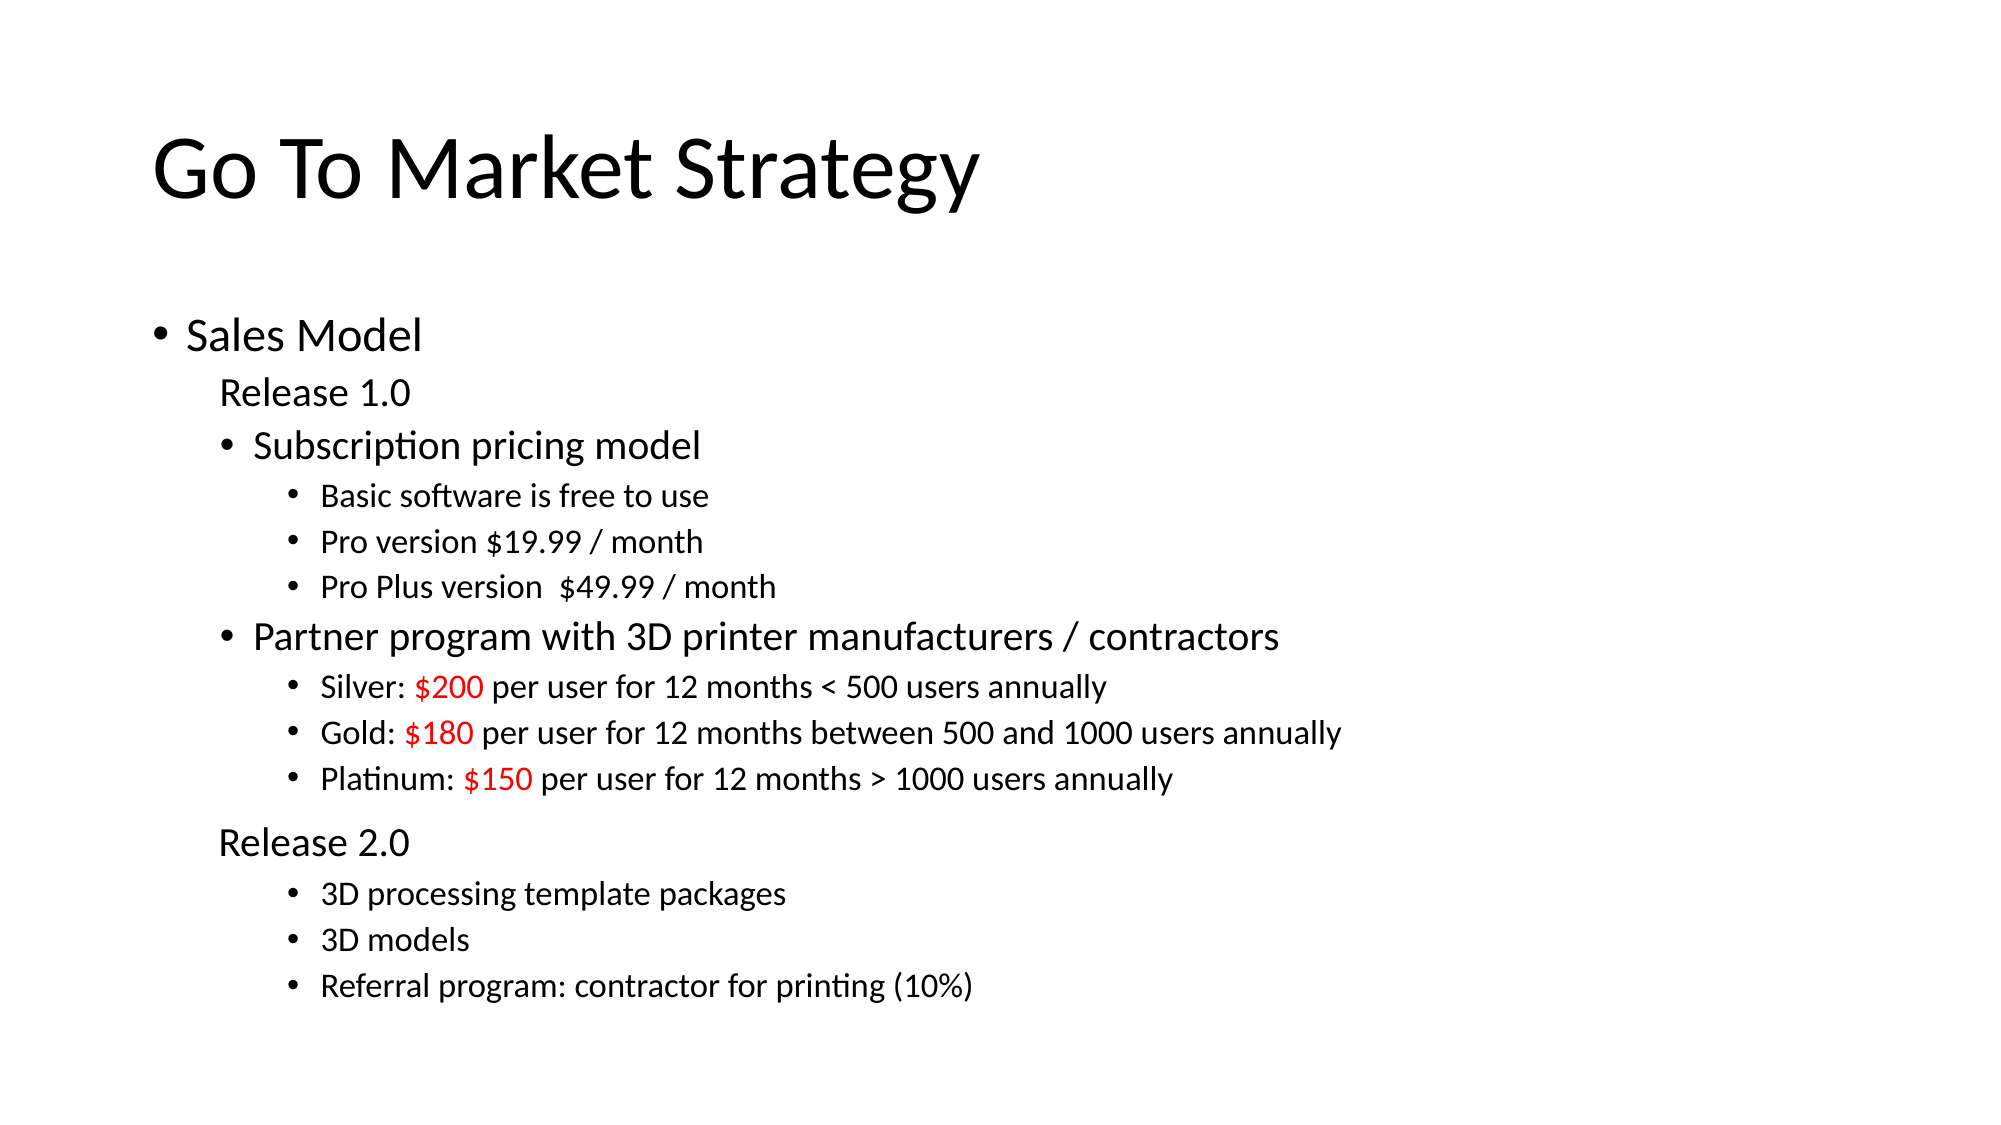

# Go To Market Strategy
Sales Model
Release 1.0
Subscription pricing model
Basic software is free to use
Pro version $19.99 / month
Pro Plus version  $49.99 / month
Partner program with 3D printer manufacturers / contractors
Silver: $200 per user for 12 months < 500 users annually
Gold: $180 per user for 12 months between 500 and 1000 users annually
Platinum: $150 per user for 12 months > 1000 users annually
      Release 2.0
3D processing template packages
3D models
Referral program: contractor for printing (10%)